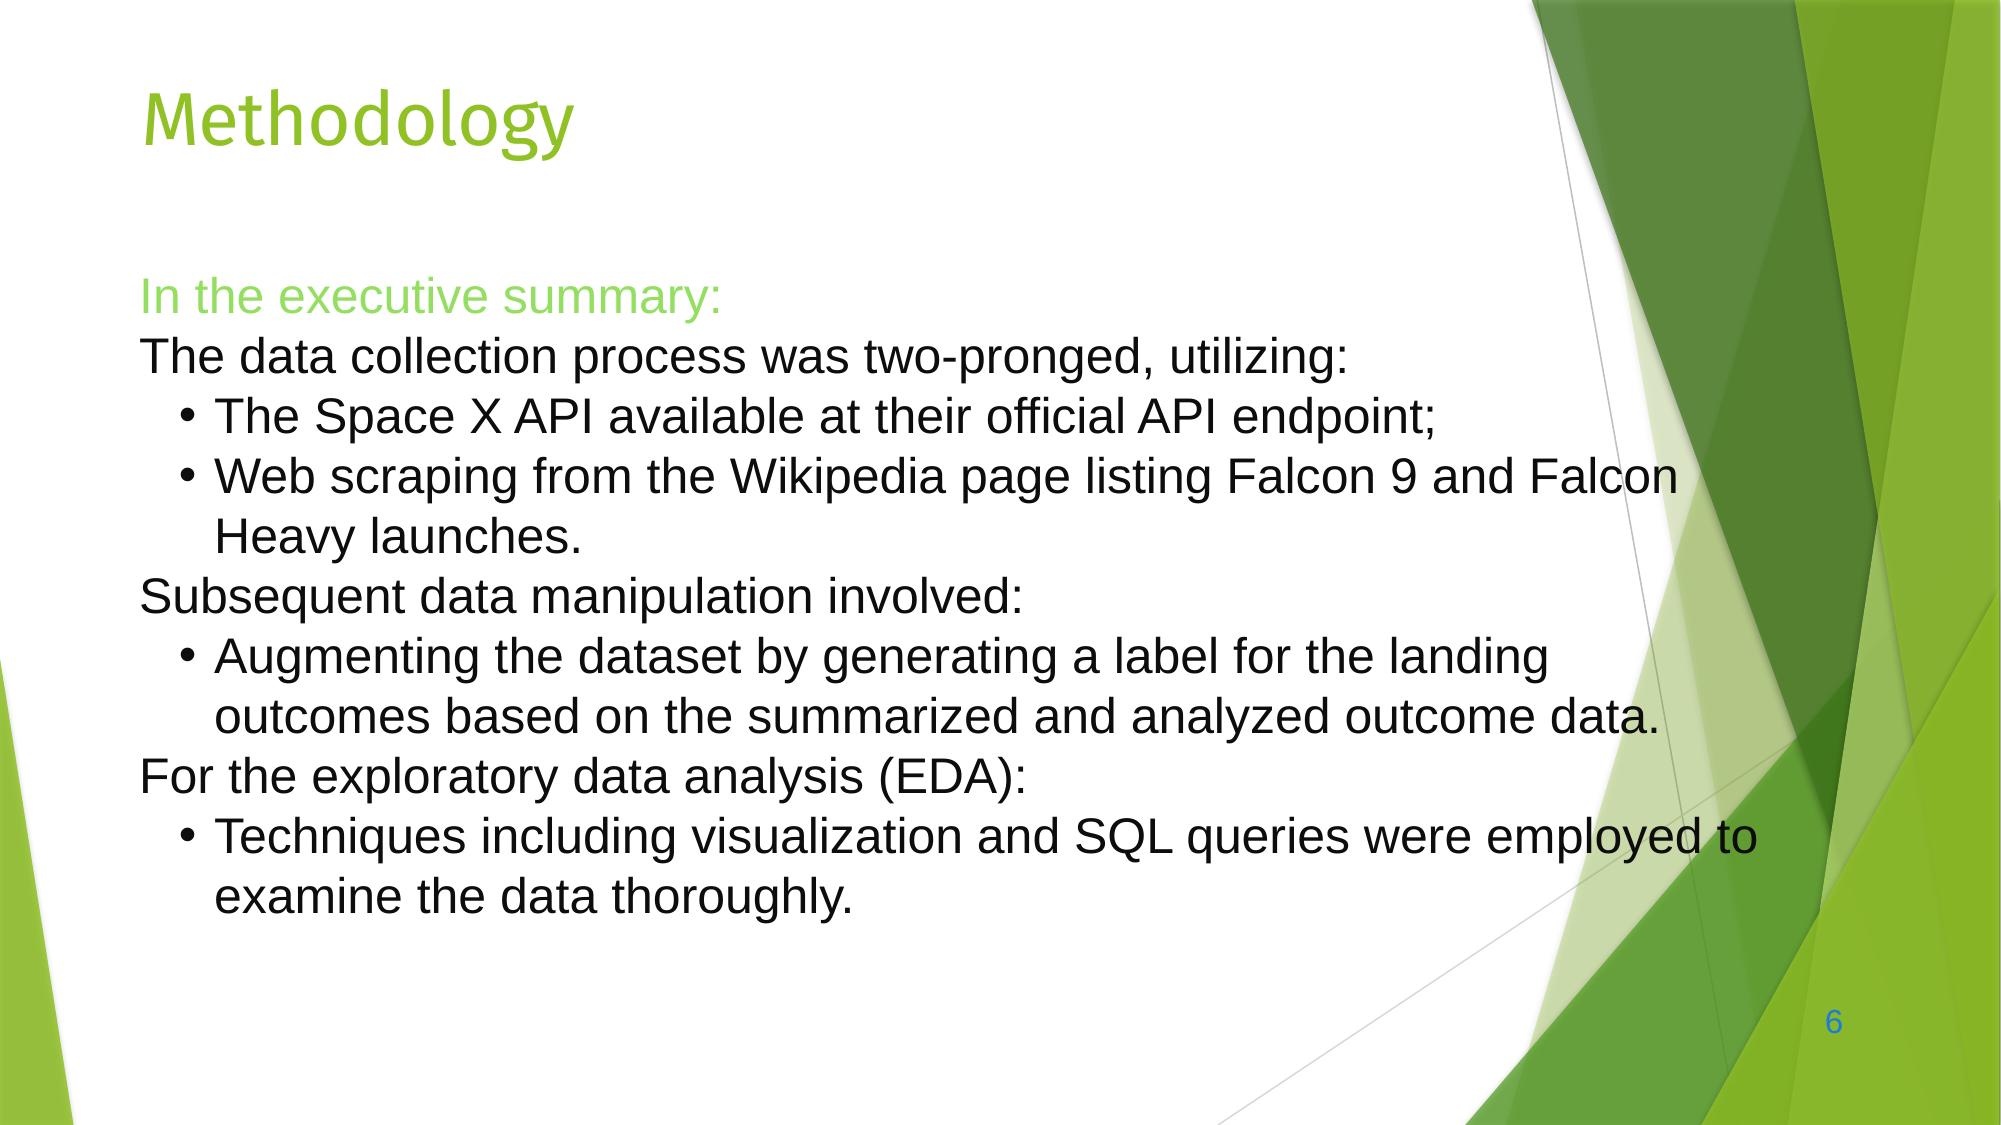

# Methodology
In the executive summary:
The data collection process was two-pronged, utilizing:
The Space X API available at their official API endpoint;
Web scraping from the Wikipedia page listing Falcon 9 and Falcon Heavy launches.
Subsequent data manipulation involved:
Augmenting the dataset by generating a label for the landing outcomes based on the summarized and analyzed outcome data.
For the exploratory data analysis (EDA):
Techniques including visualization and SQL queries were employed to examine the data thoroughly.
6